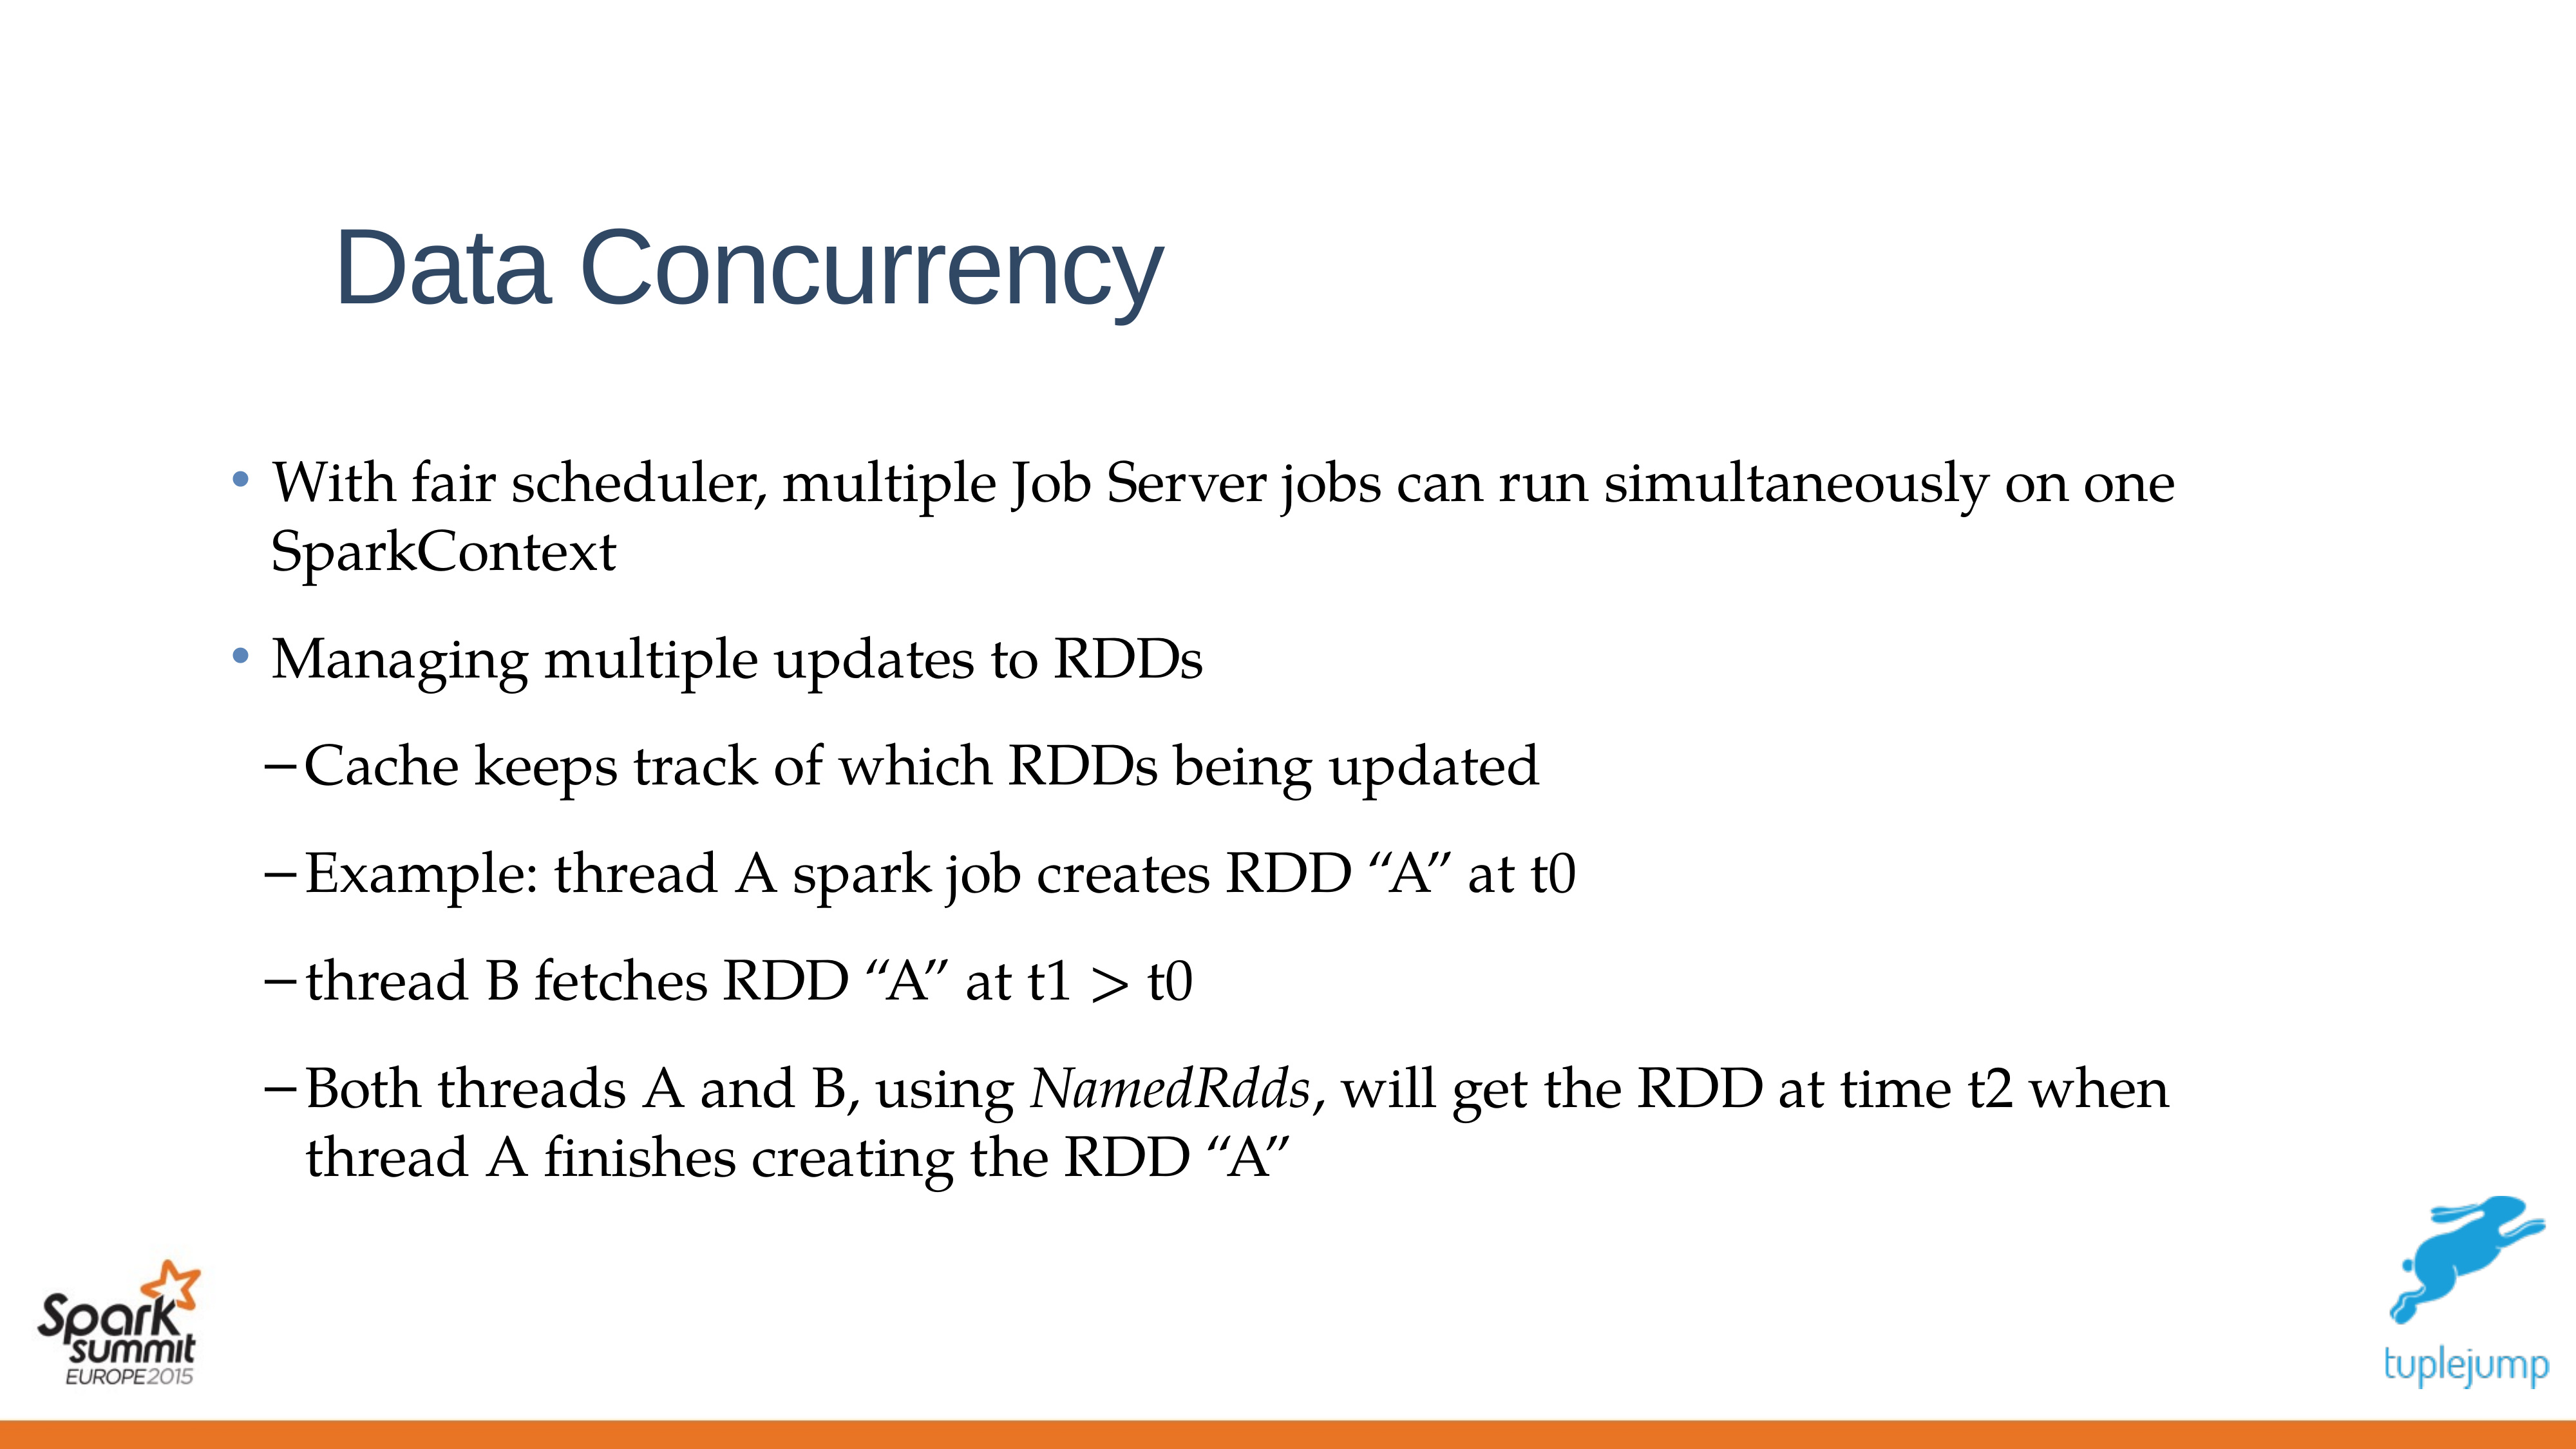

53
# Data Concurrency
With fair scheduler, multiple Job Server jobs can run simultaneously on one SparkContext
Managing multiple updates to RDDs
Cache keeps track of which RDDs being updated
Example: thread A spark job creates RDD “A” at t0
thread B fetches RDD “A” at t1 > t0
Both threads A and B, using NamedRdds, will get the RDD at time t2 when thread A finishes creating the RDD “A”